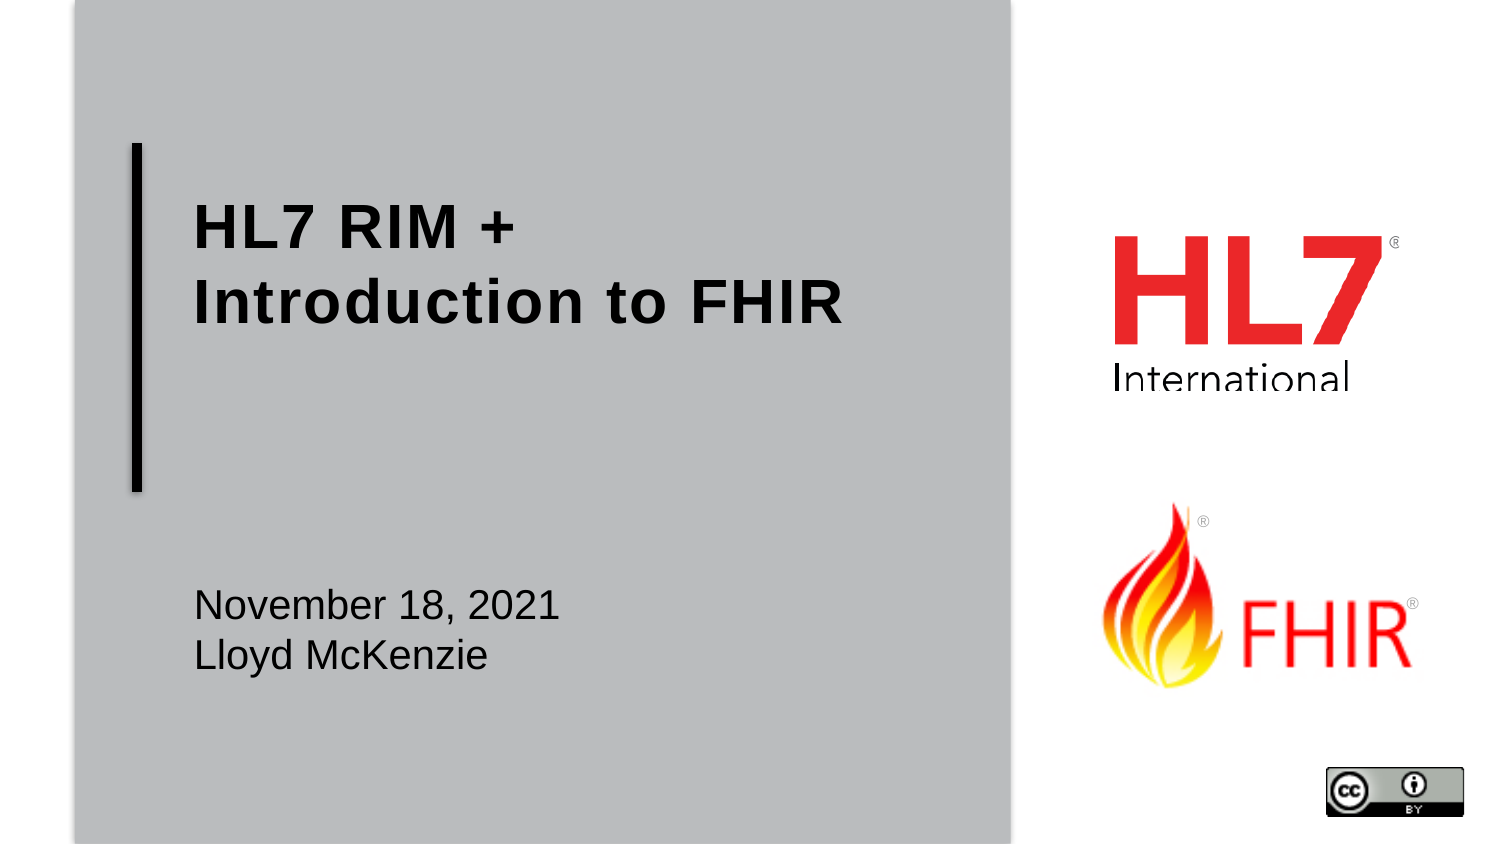

# HL7 RIM + Introduction to FHIR
November 18, 2021
Lloyd McKenzie